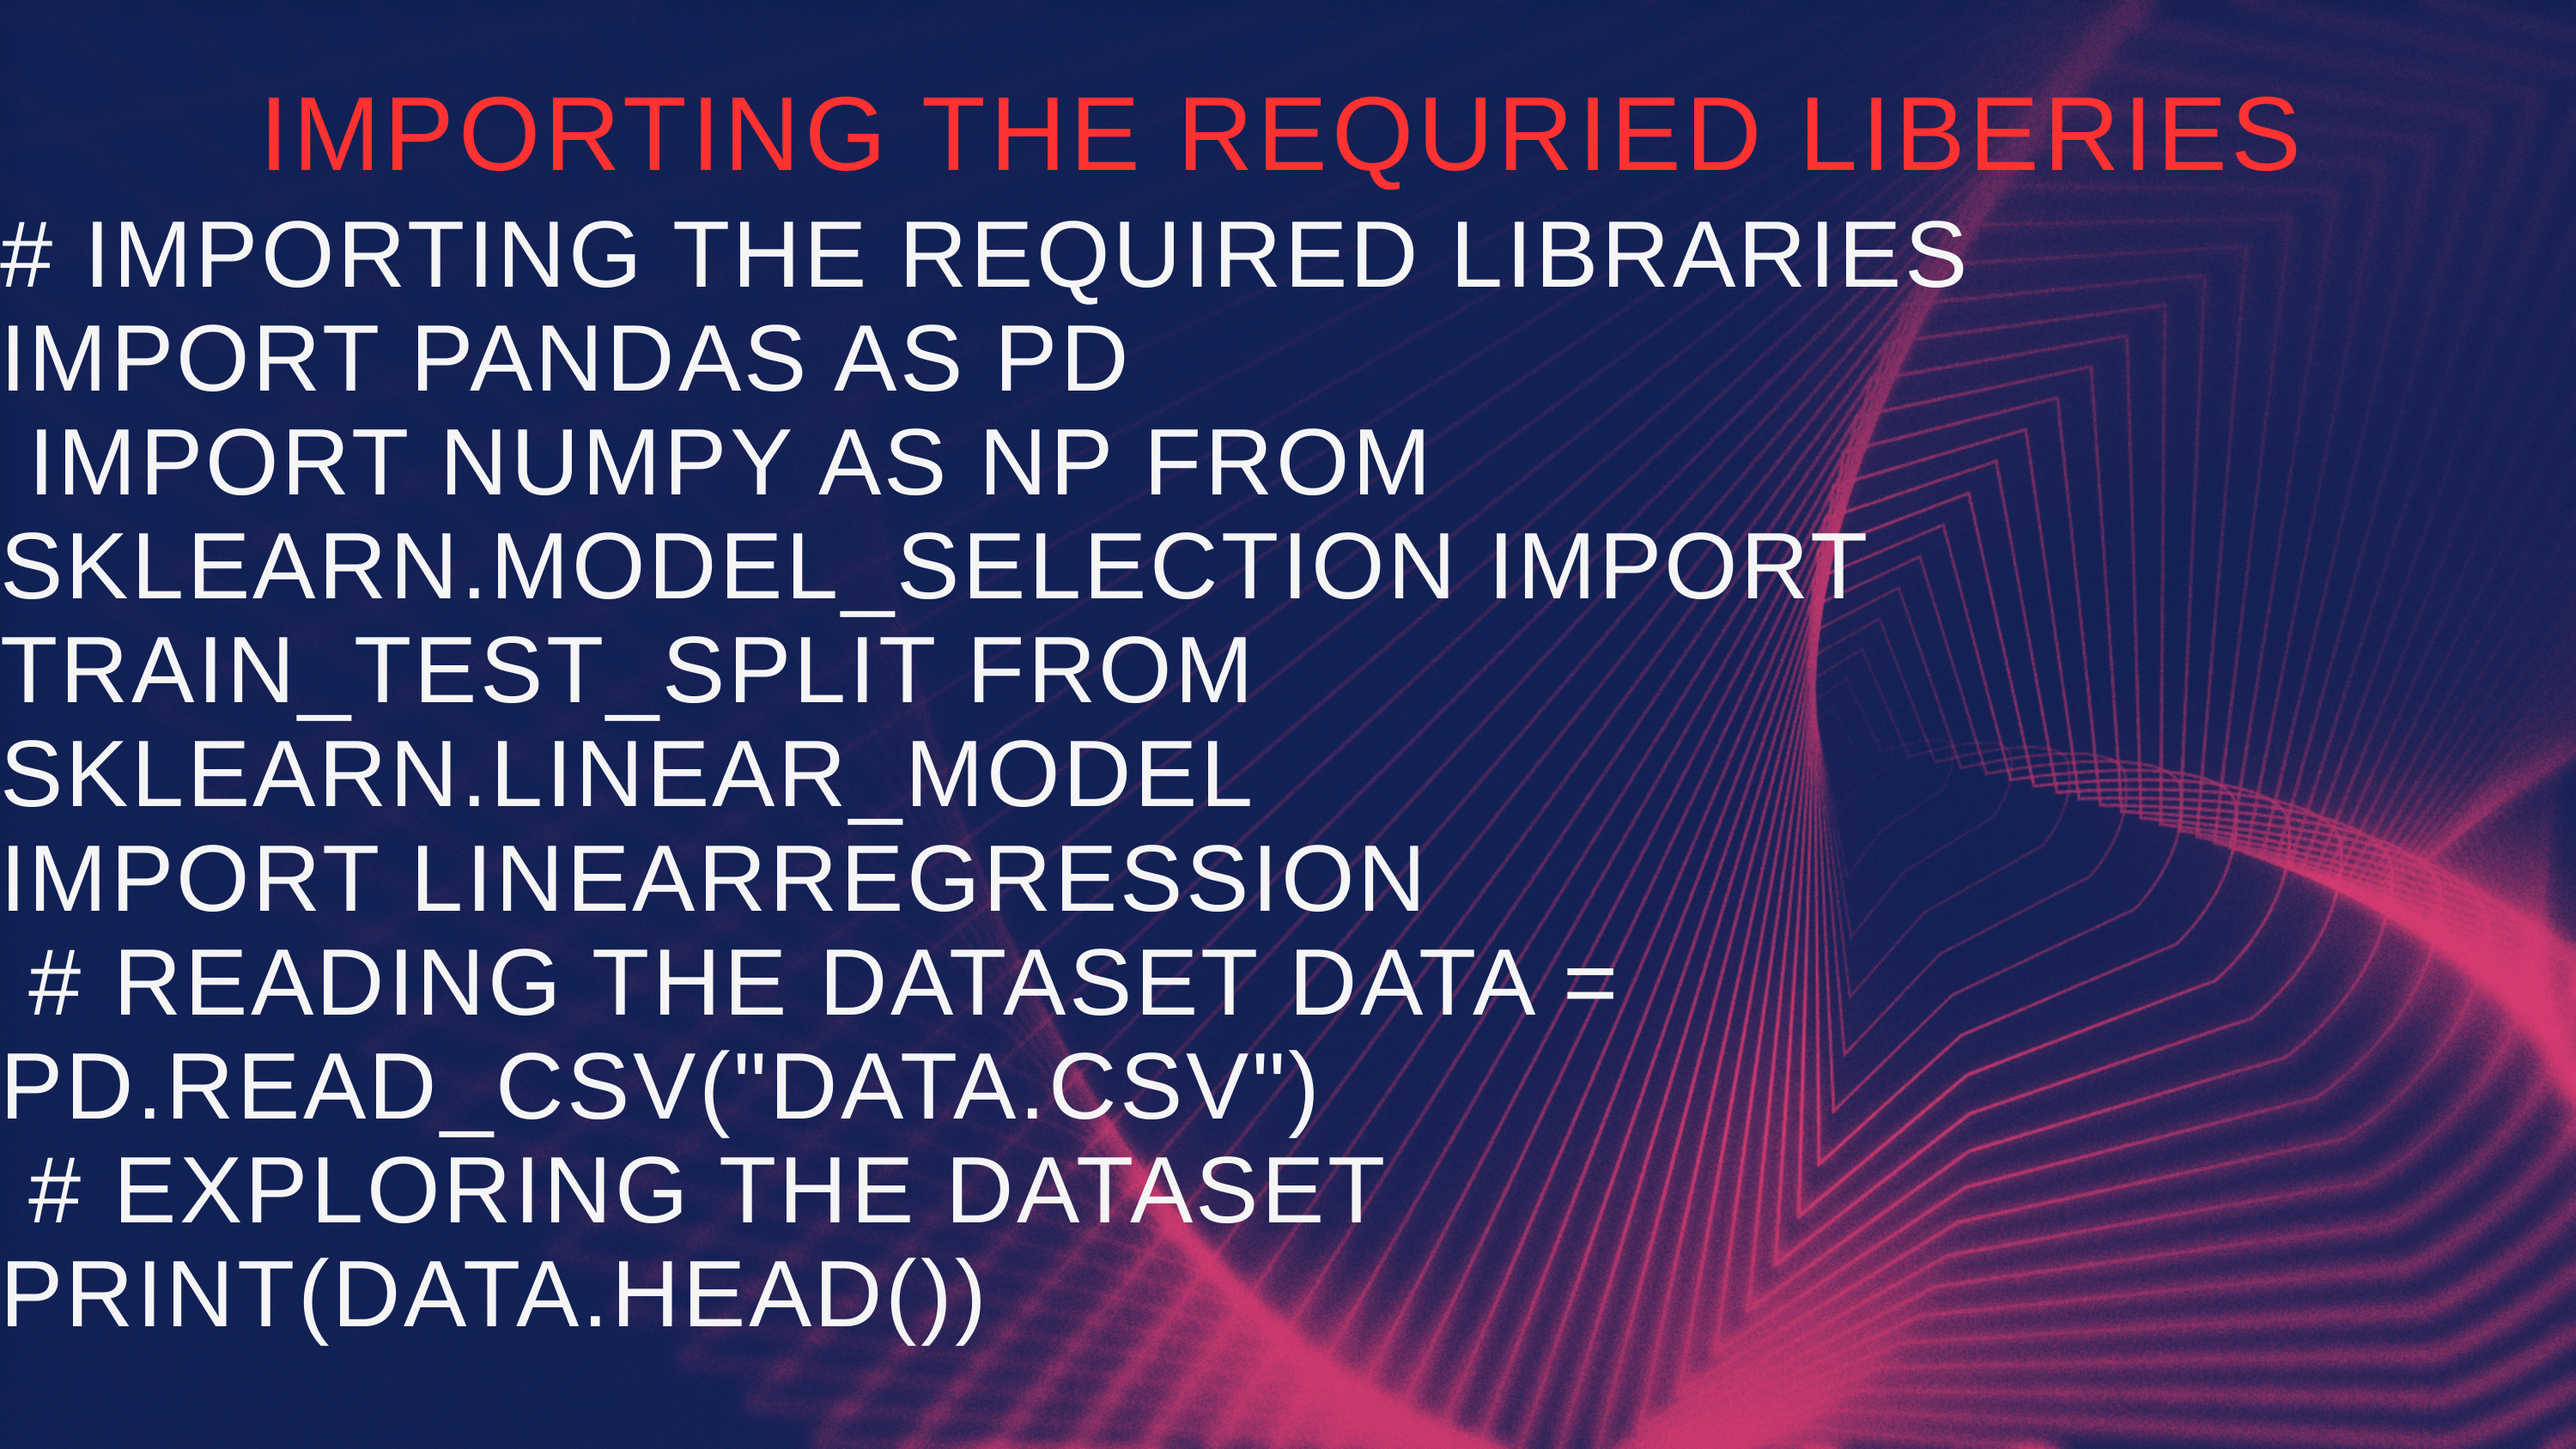

IMPORTING THE REQURIED LIBERIES
# IMPORTING THE REQUIRED LIBRARIES
IMPORT PANDAS AS PD
 IMPORT NUMPY AS NP FROM SKLEARN.MODEL_SELECTION IMPORT TRAIN_TEST_SPLIT FROM SKLEARN.LINEAR_MODEL
IMPORT LINEARREGRESSION
 # READING THE DATASET DATA =
PD.READ_CSV("DATA.CSV")
 # EXPLORING THE DATASET
PRINT(DATA.HEAD())